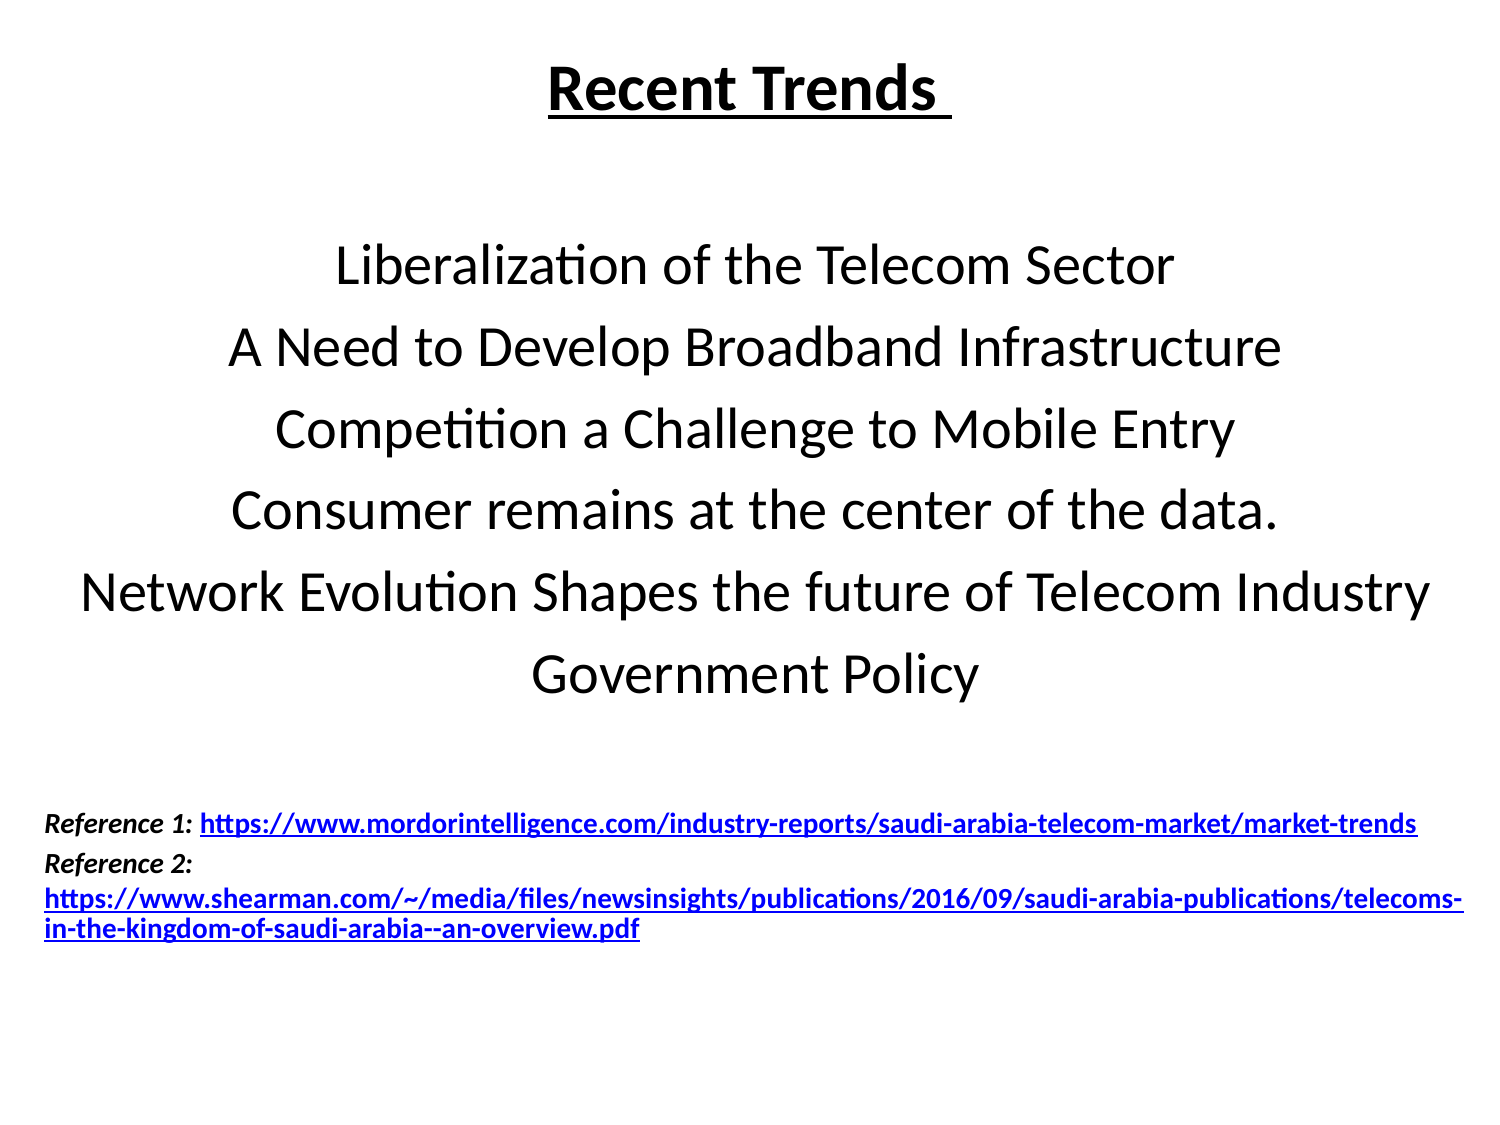

# Recent Trends

Liberalization of the Telecom Sector
A Need to Develop Broadband Infrastructure
Competition a Challenge to Mobile Entry
Consumer remains at the center of the data.
Network Evolution Shapes the future of Telecom Industry
Government Policy

Reference 1: https://www.mordorintelligence.com/industry-reports/saudi-arabia-telecom-market/market-trends
Reference 2: https://www.shearman.com/~/media/files/newsinsights/publications/2016/09/saudi-arabia-publications/telecoms-in-the-kingdom-of-saudi-arabia--an-overview.pdf